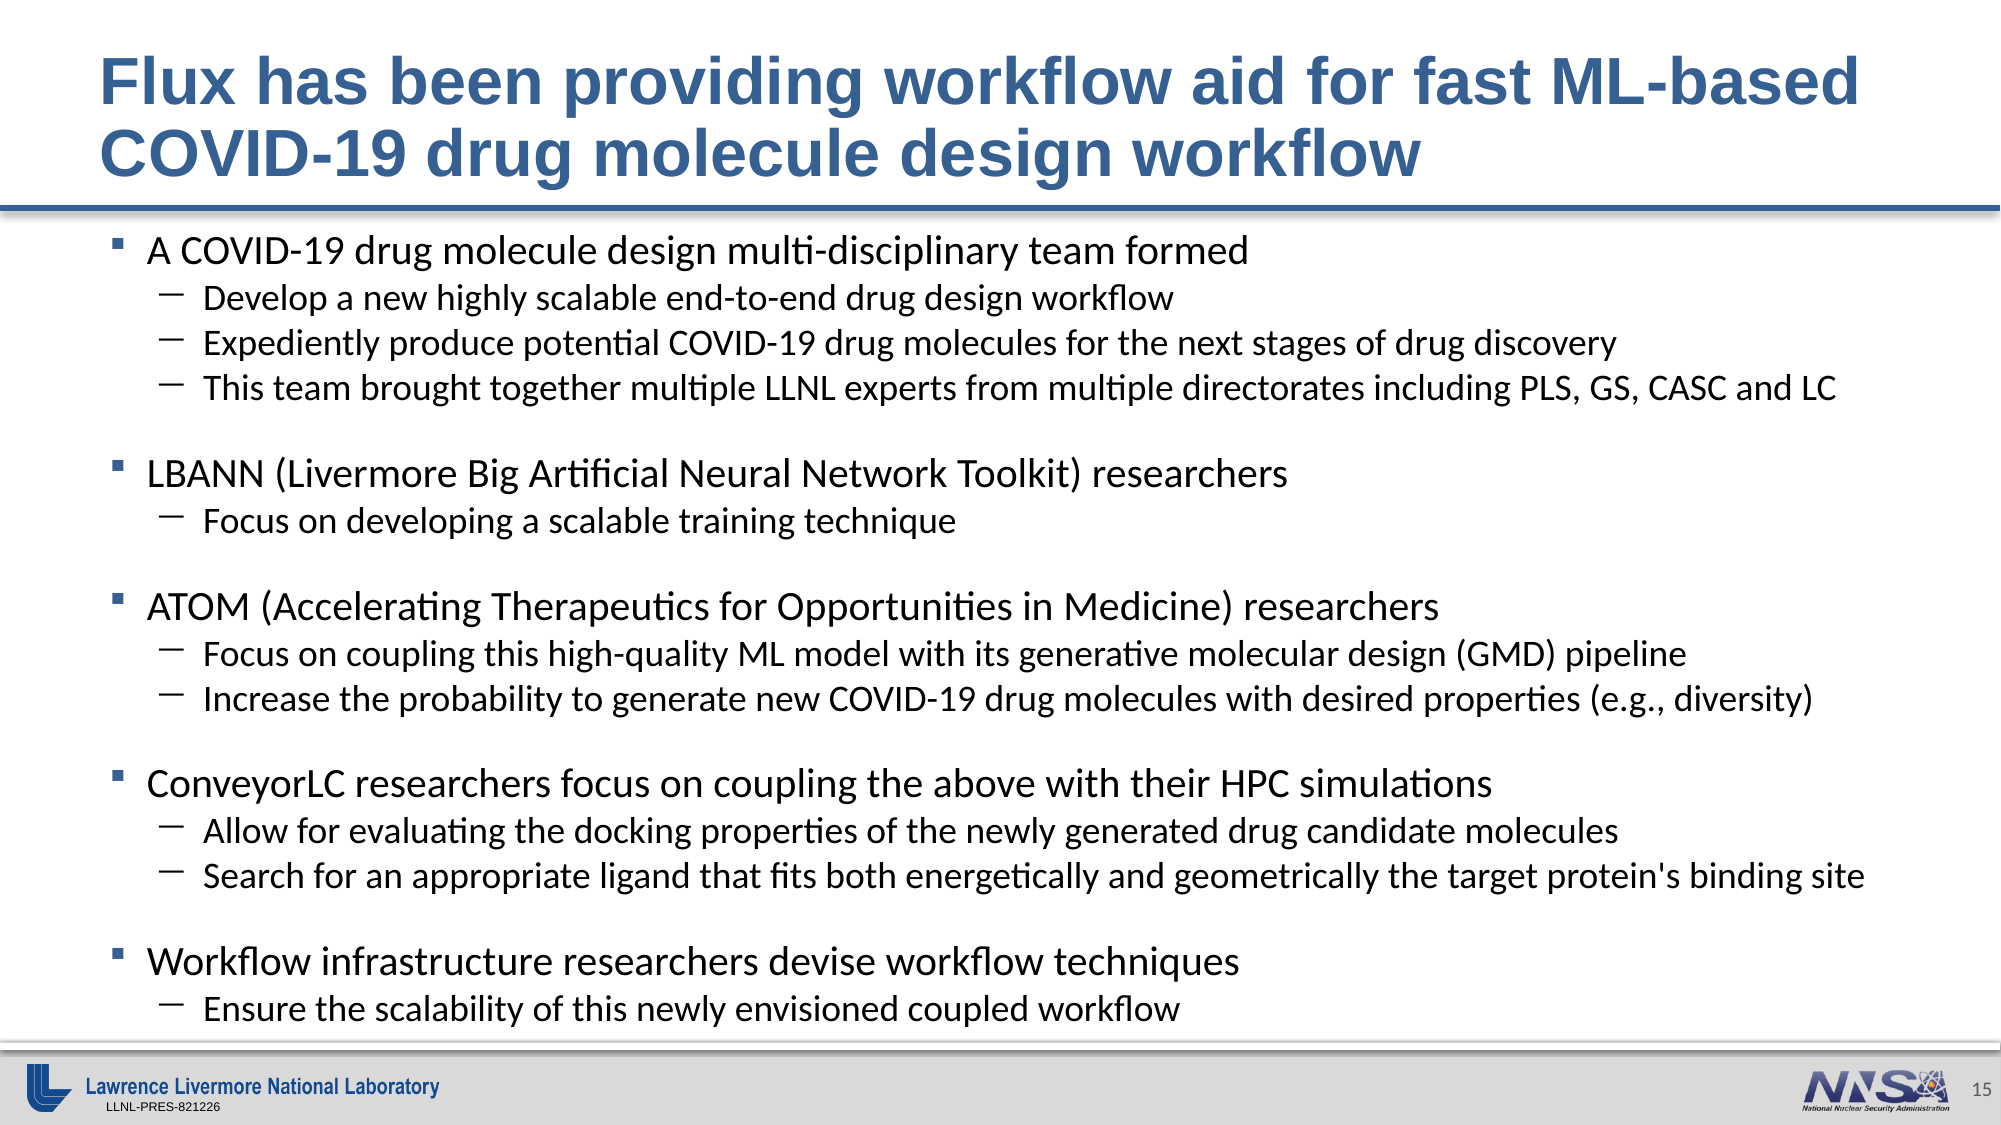

# Flux has been providing workflow aid for fast ML-based COVID-19 drug molecule design workflow
A COVID-19 drug molecule design multi-disciplinary team formed
Develop a new highly scalable end-to-end drug design workflow
Expediently produce potential COVID-19 drug molecules for the next stages of drug discovery
This team brought together multiple LLNL experts from multiple directorates including PLS, GS, CASC and LC
LBANN (Livermore Big Artificial Neural Network Toolkit) researchers
Focus on developing a scalable training technique
ATOM (Accelerating Therapeutics for Opportunities in Medicine) researchers
Focus on coupling this high-quality ML model with its generative molecular design (GMD) pipeline
Increase the probability to generate new COVID-19 drug molecules with desired properties (e.g., diversity)
ConveyorLC researchers focus on coupling the above with their HPC simulations
Allow for evaluating the docking properties of the newly generated drug candidate molecules
Search for an appropriate ligand that fits both energetically and geometrically the target protein's binding site
Workflow infrastructure researchers devise workflow techniques
Ensure the scalability of this newly envisioned coupled workflow